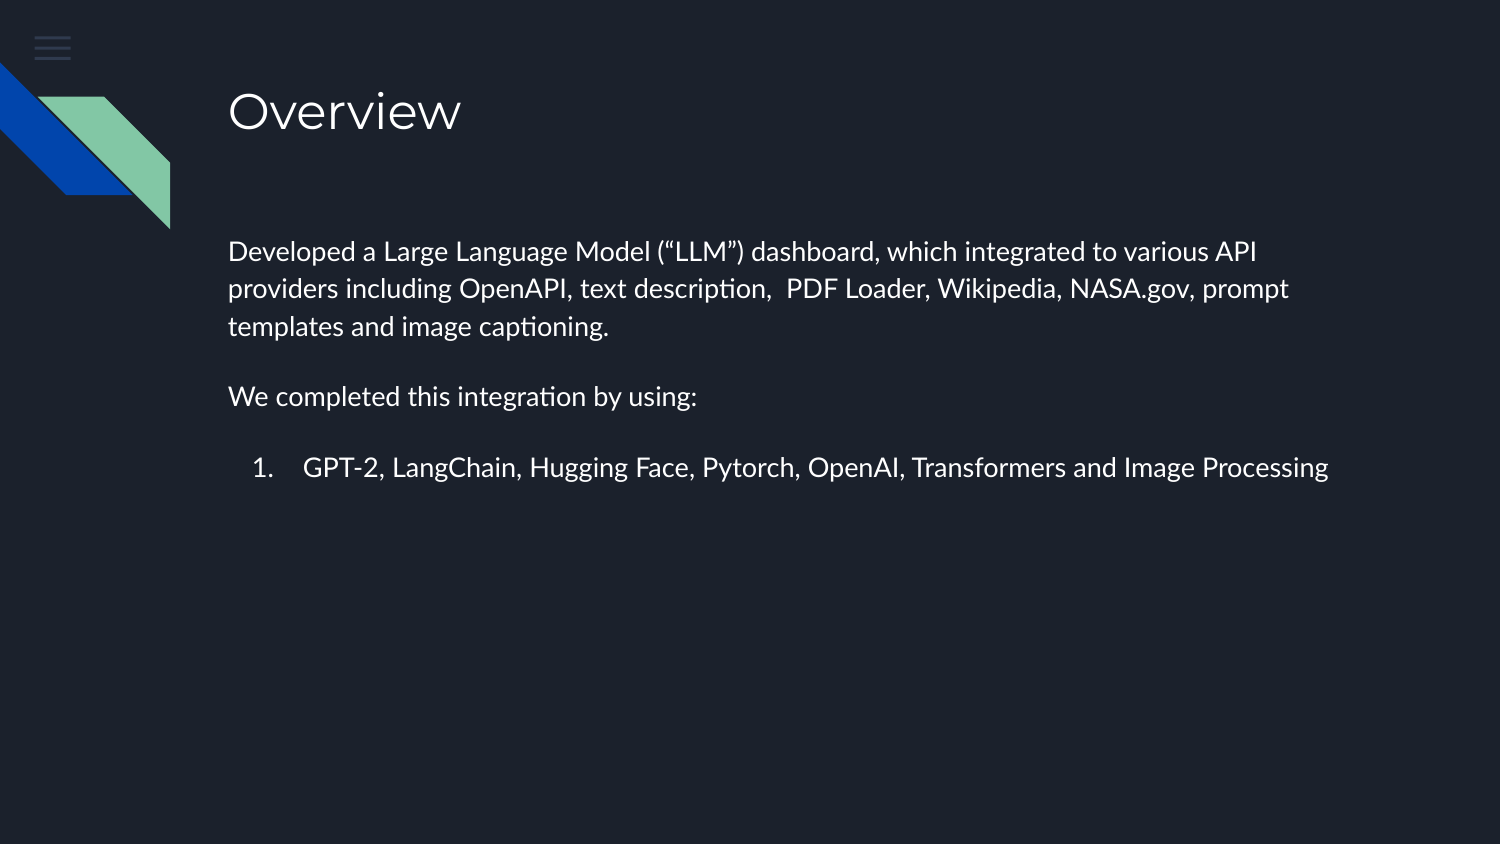

# Overview
Developed a Large Language Model (“LLM”) dashboard, which integrated to various API providers including OpenAPI, text description,  PDF Loader, Wikipedia, NASA.gov, prompt templates and image captioning.
We completed this integration by using:
GPT-2, LangChain, Hugging Face, Pytorch, OpenAI, Transformers and Image Processing